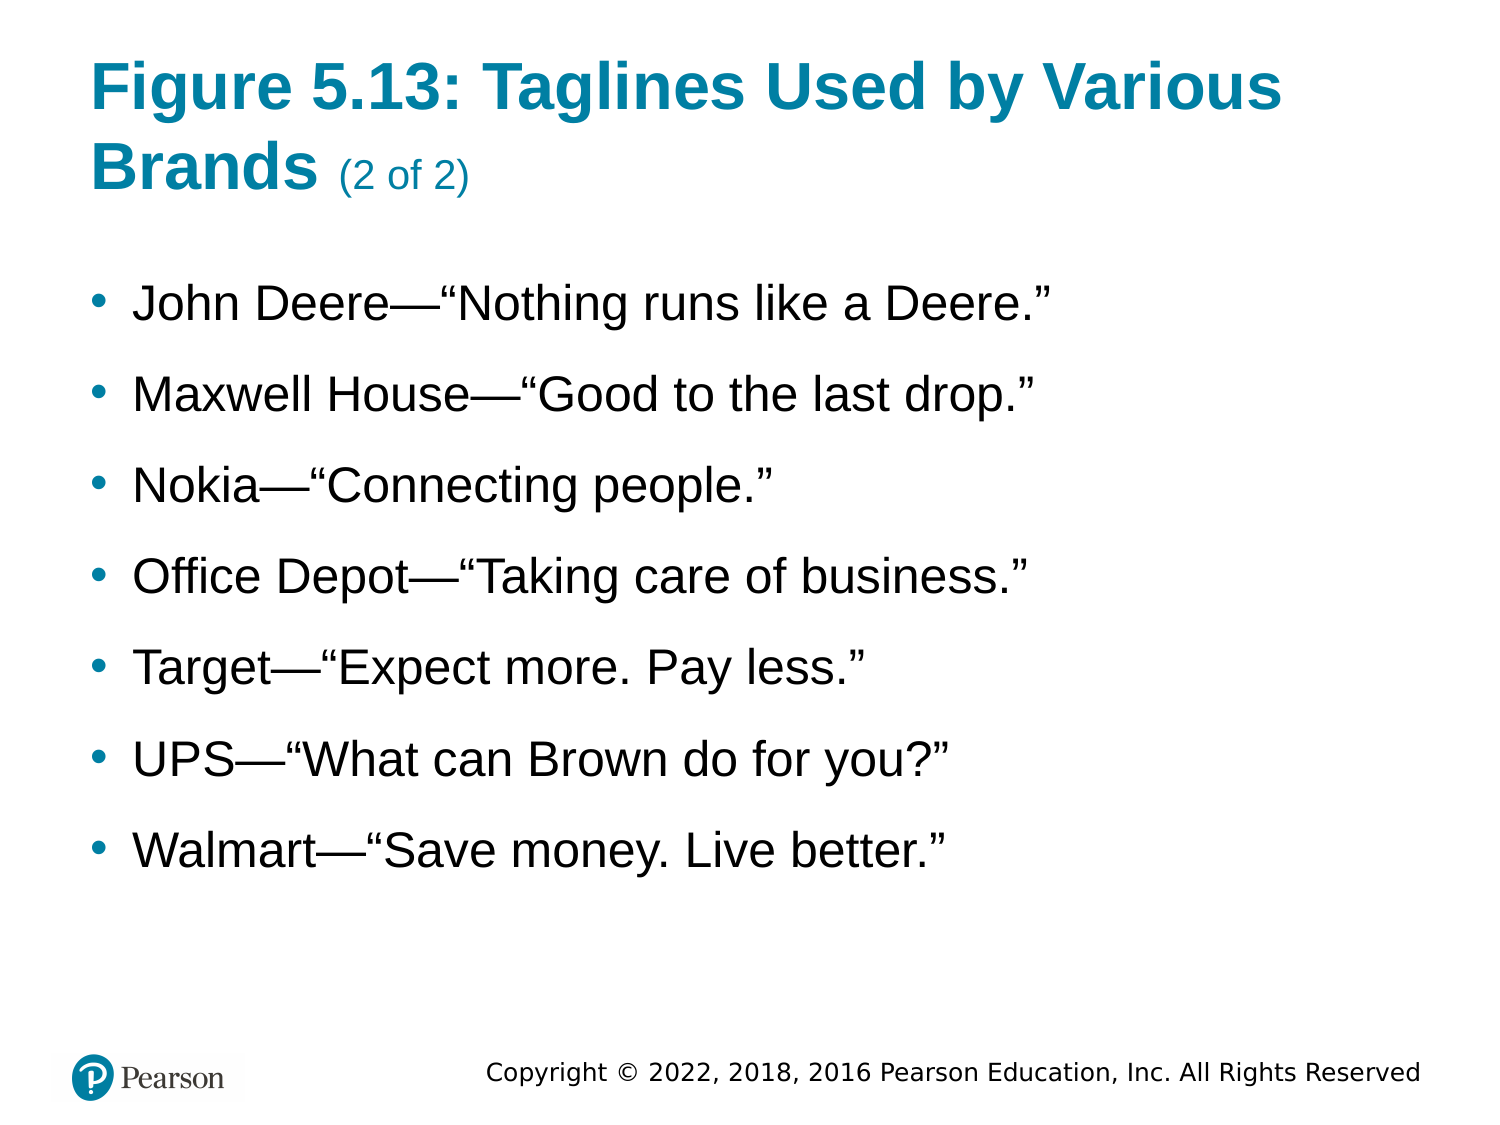

# Figure 5.13: Taglines Used by Various Brands (2 of 2)
John Deere—“Nothing runs like a Deere.”
Maxwell House—“Good to the last drop.”
Nokia—“Connecting people.”
Office Depot—“Taking care of business.”
Target—“Expect more. Pay less.”
U P S—“What can Brown do for you?”
Walmart—“Save money. Live better.”